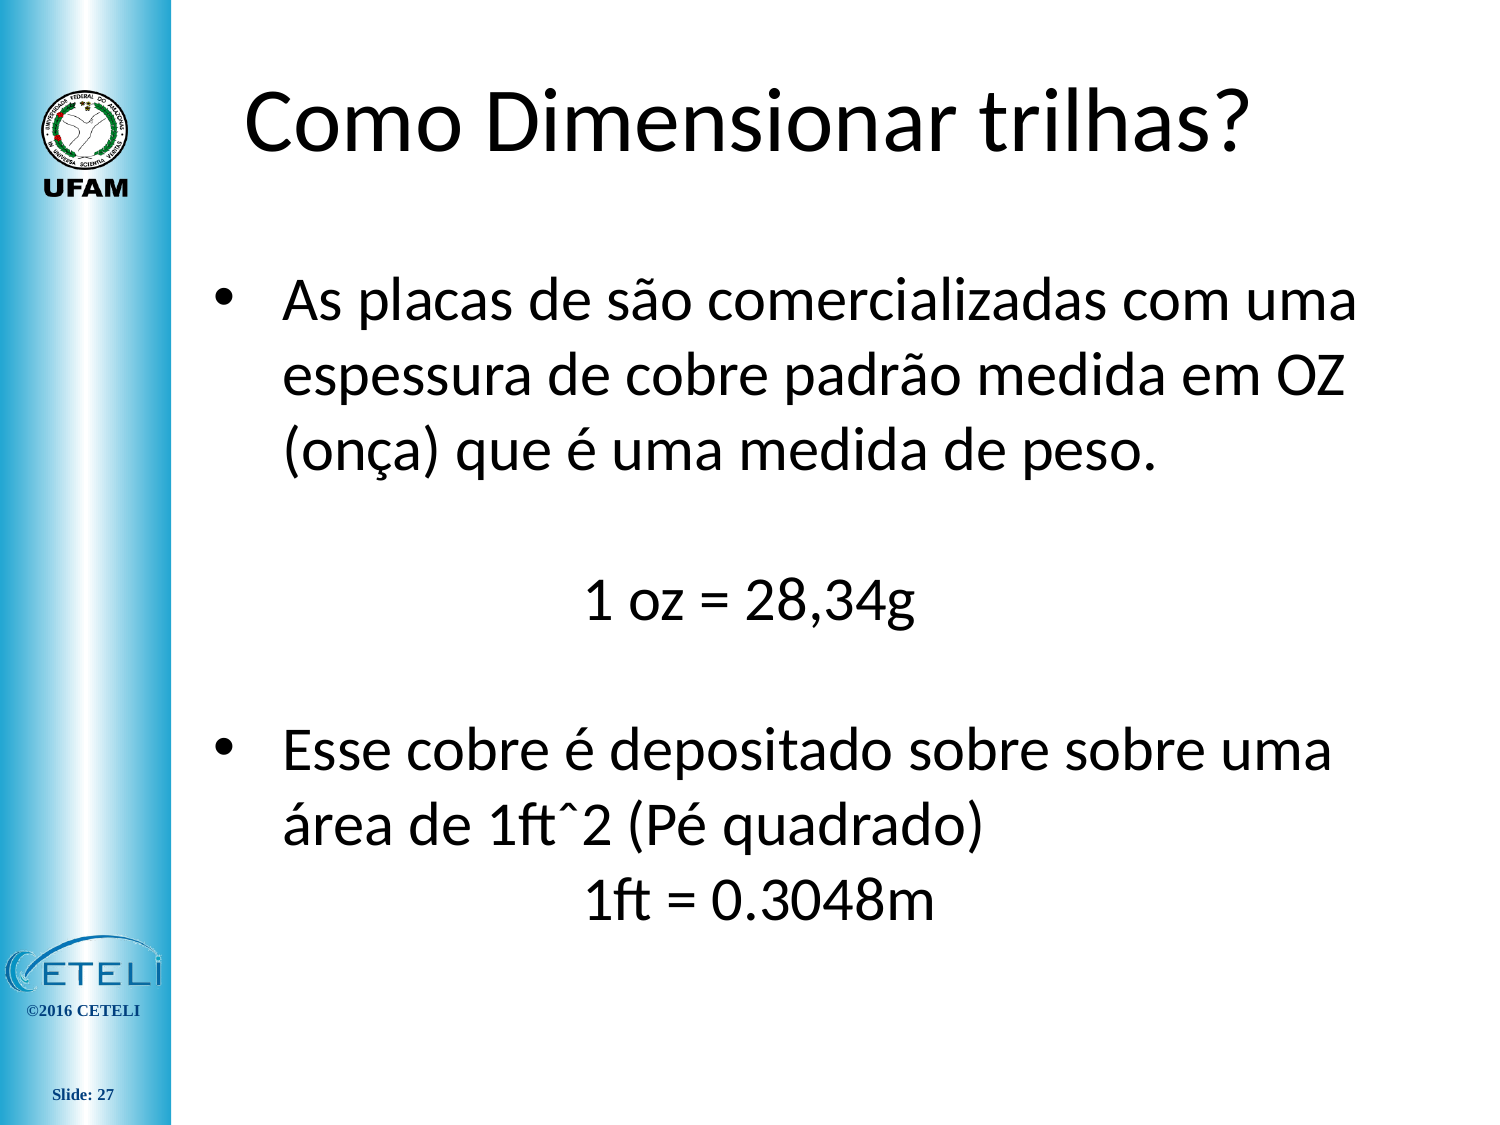

# Como Dimensionar trilhas?
As placas de são comercializadas com uma espessura de cobre padrão medida em OZ (onça) que é uma medida de peso.

1 oz = 28,34g

Esse cobre é depositado sobre sobre uma área de 1ftˆ2 (Pé quadrado)
1ft = 0.3048m